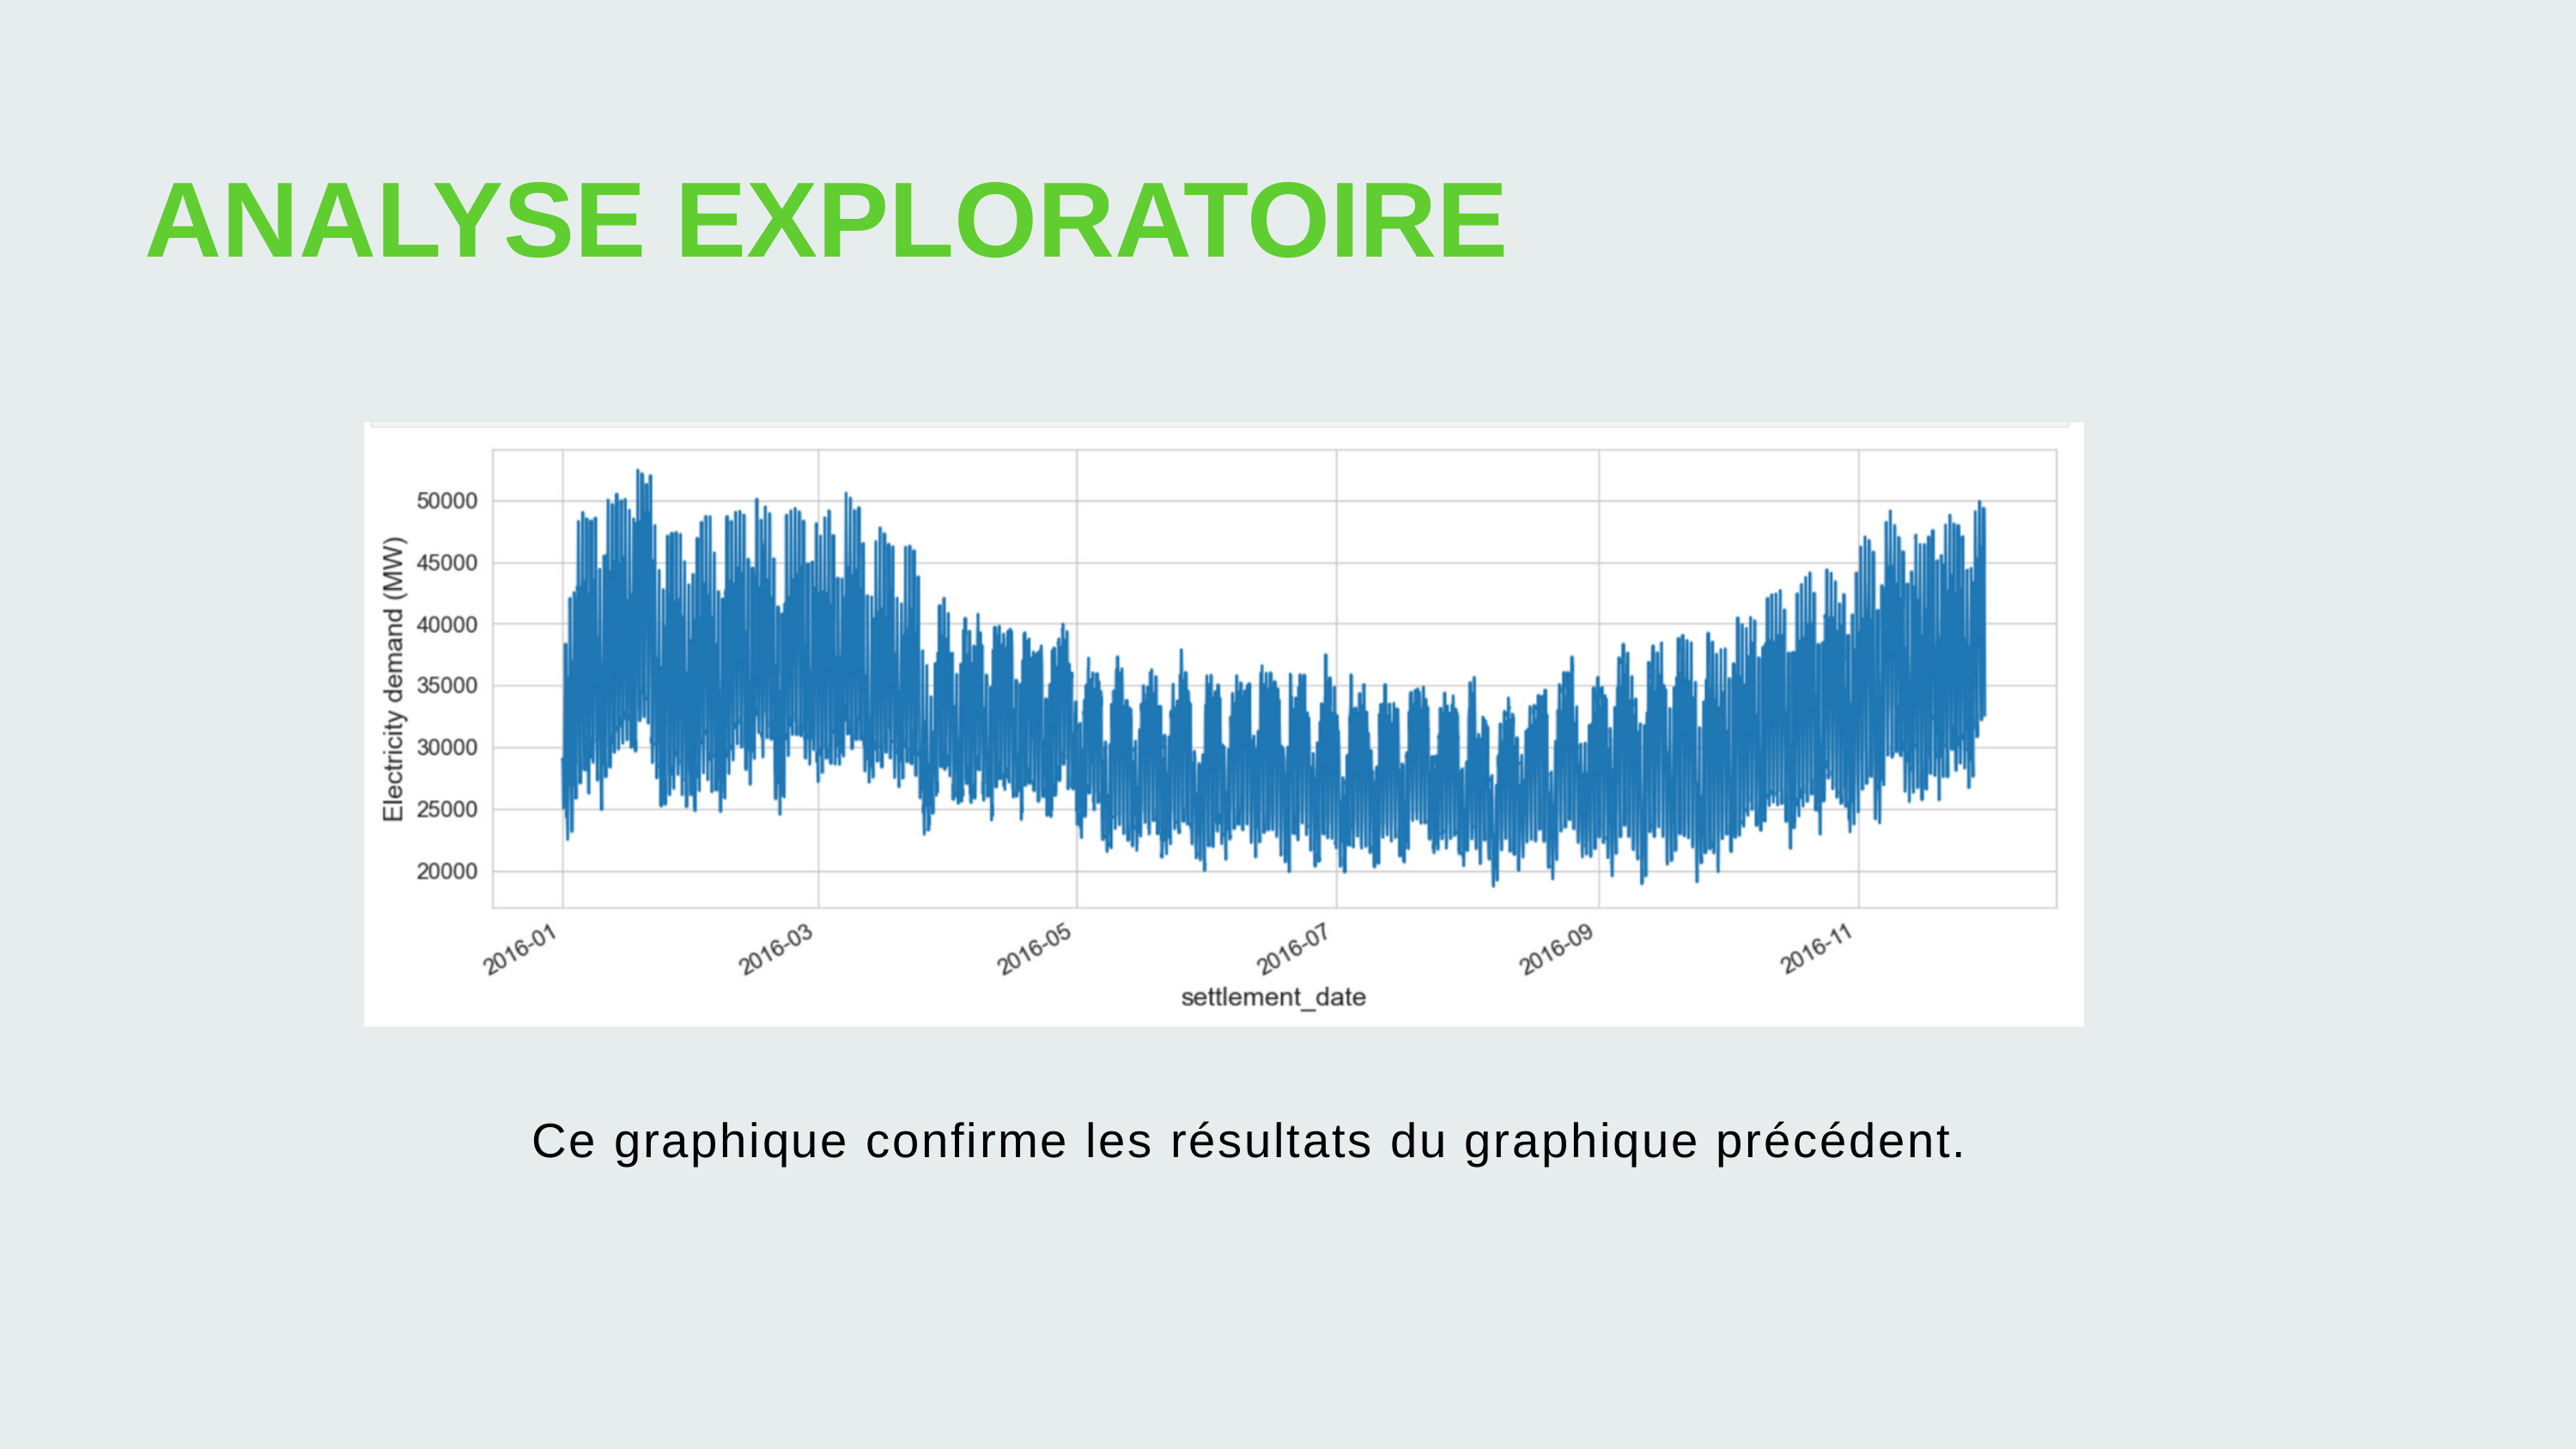

ANALYSE EXPLORATOIRE

Ce graphique confirme les résultats du graphique précédent.